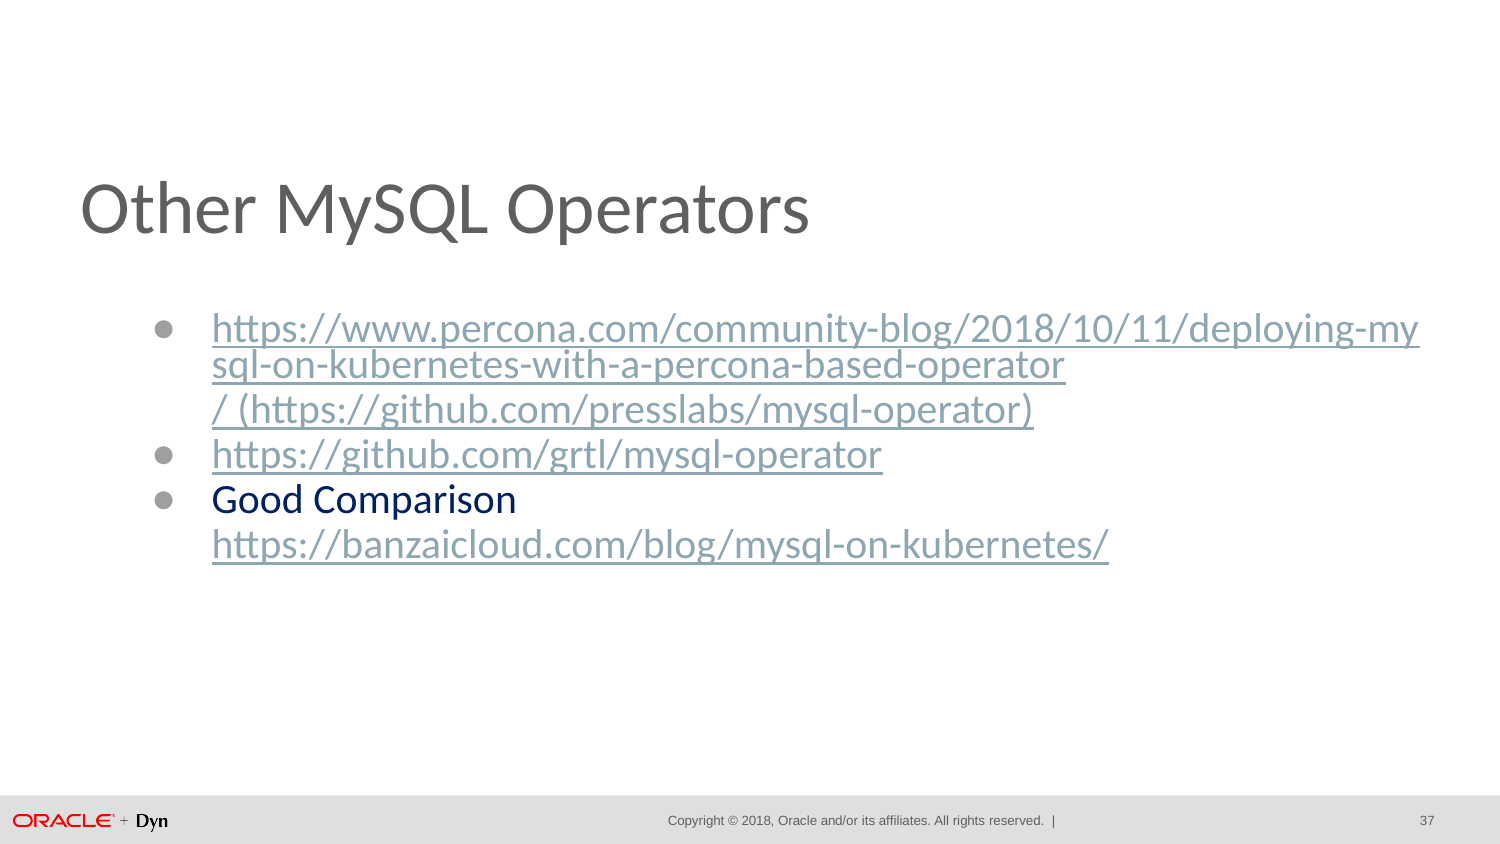

# Other MySQL Operators
https://www.percona.com/community-blog/2018/10/11/deploying-mysql-on-kubernetes-with-a-percona-based-operator/ (https://github.com/presslabs/mysql-operator)
https://github.com/grtl/mysql-operator
Good Comparison https://banzaicloud.com/blog/mysql-on-kubernetes/

37